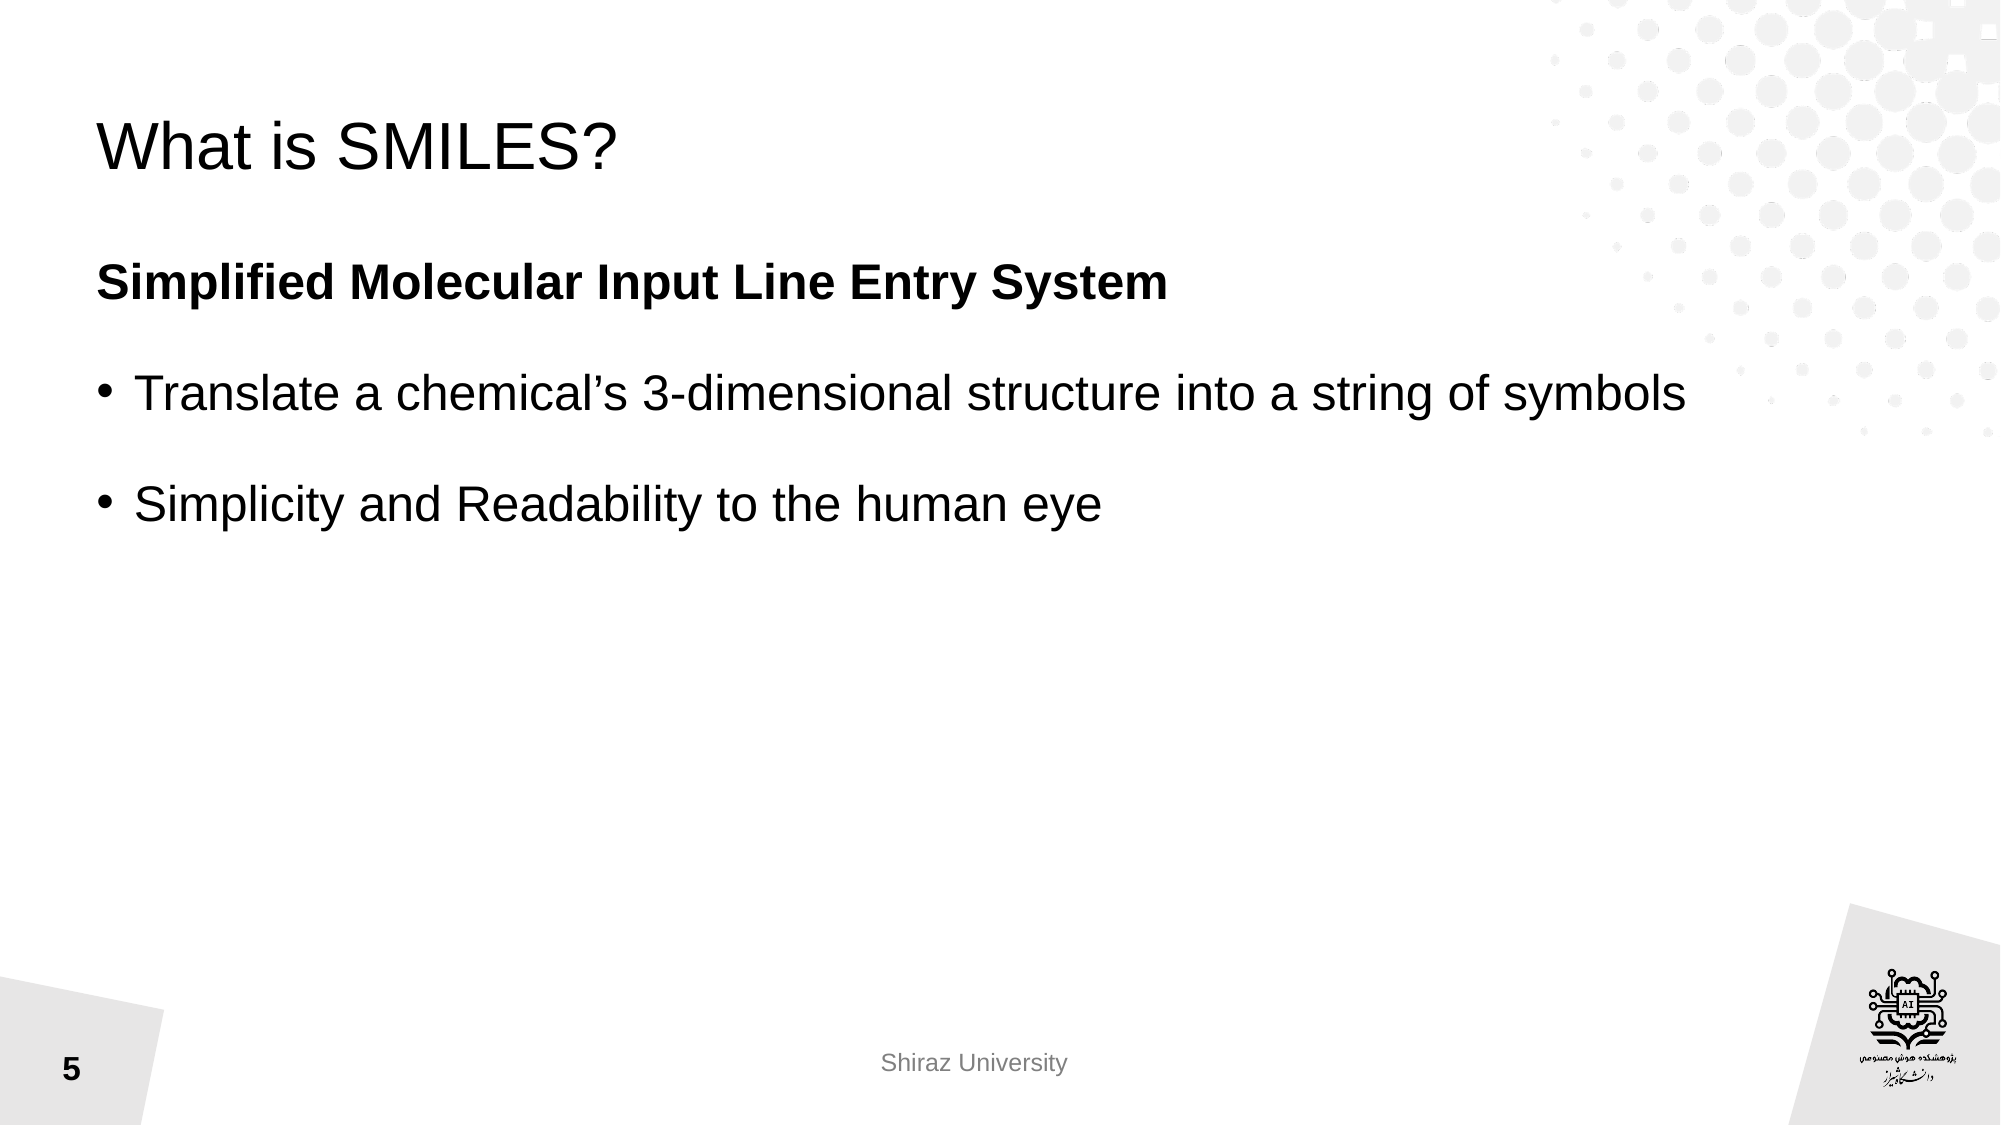

# What is SMILES?
Simplified Molecular Input Line Entry System
Translate a chemical’s 3-dimensional structure into a string of symbols
Simplicity and Readability to the human eye